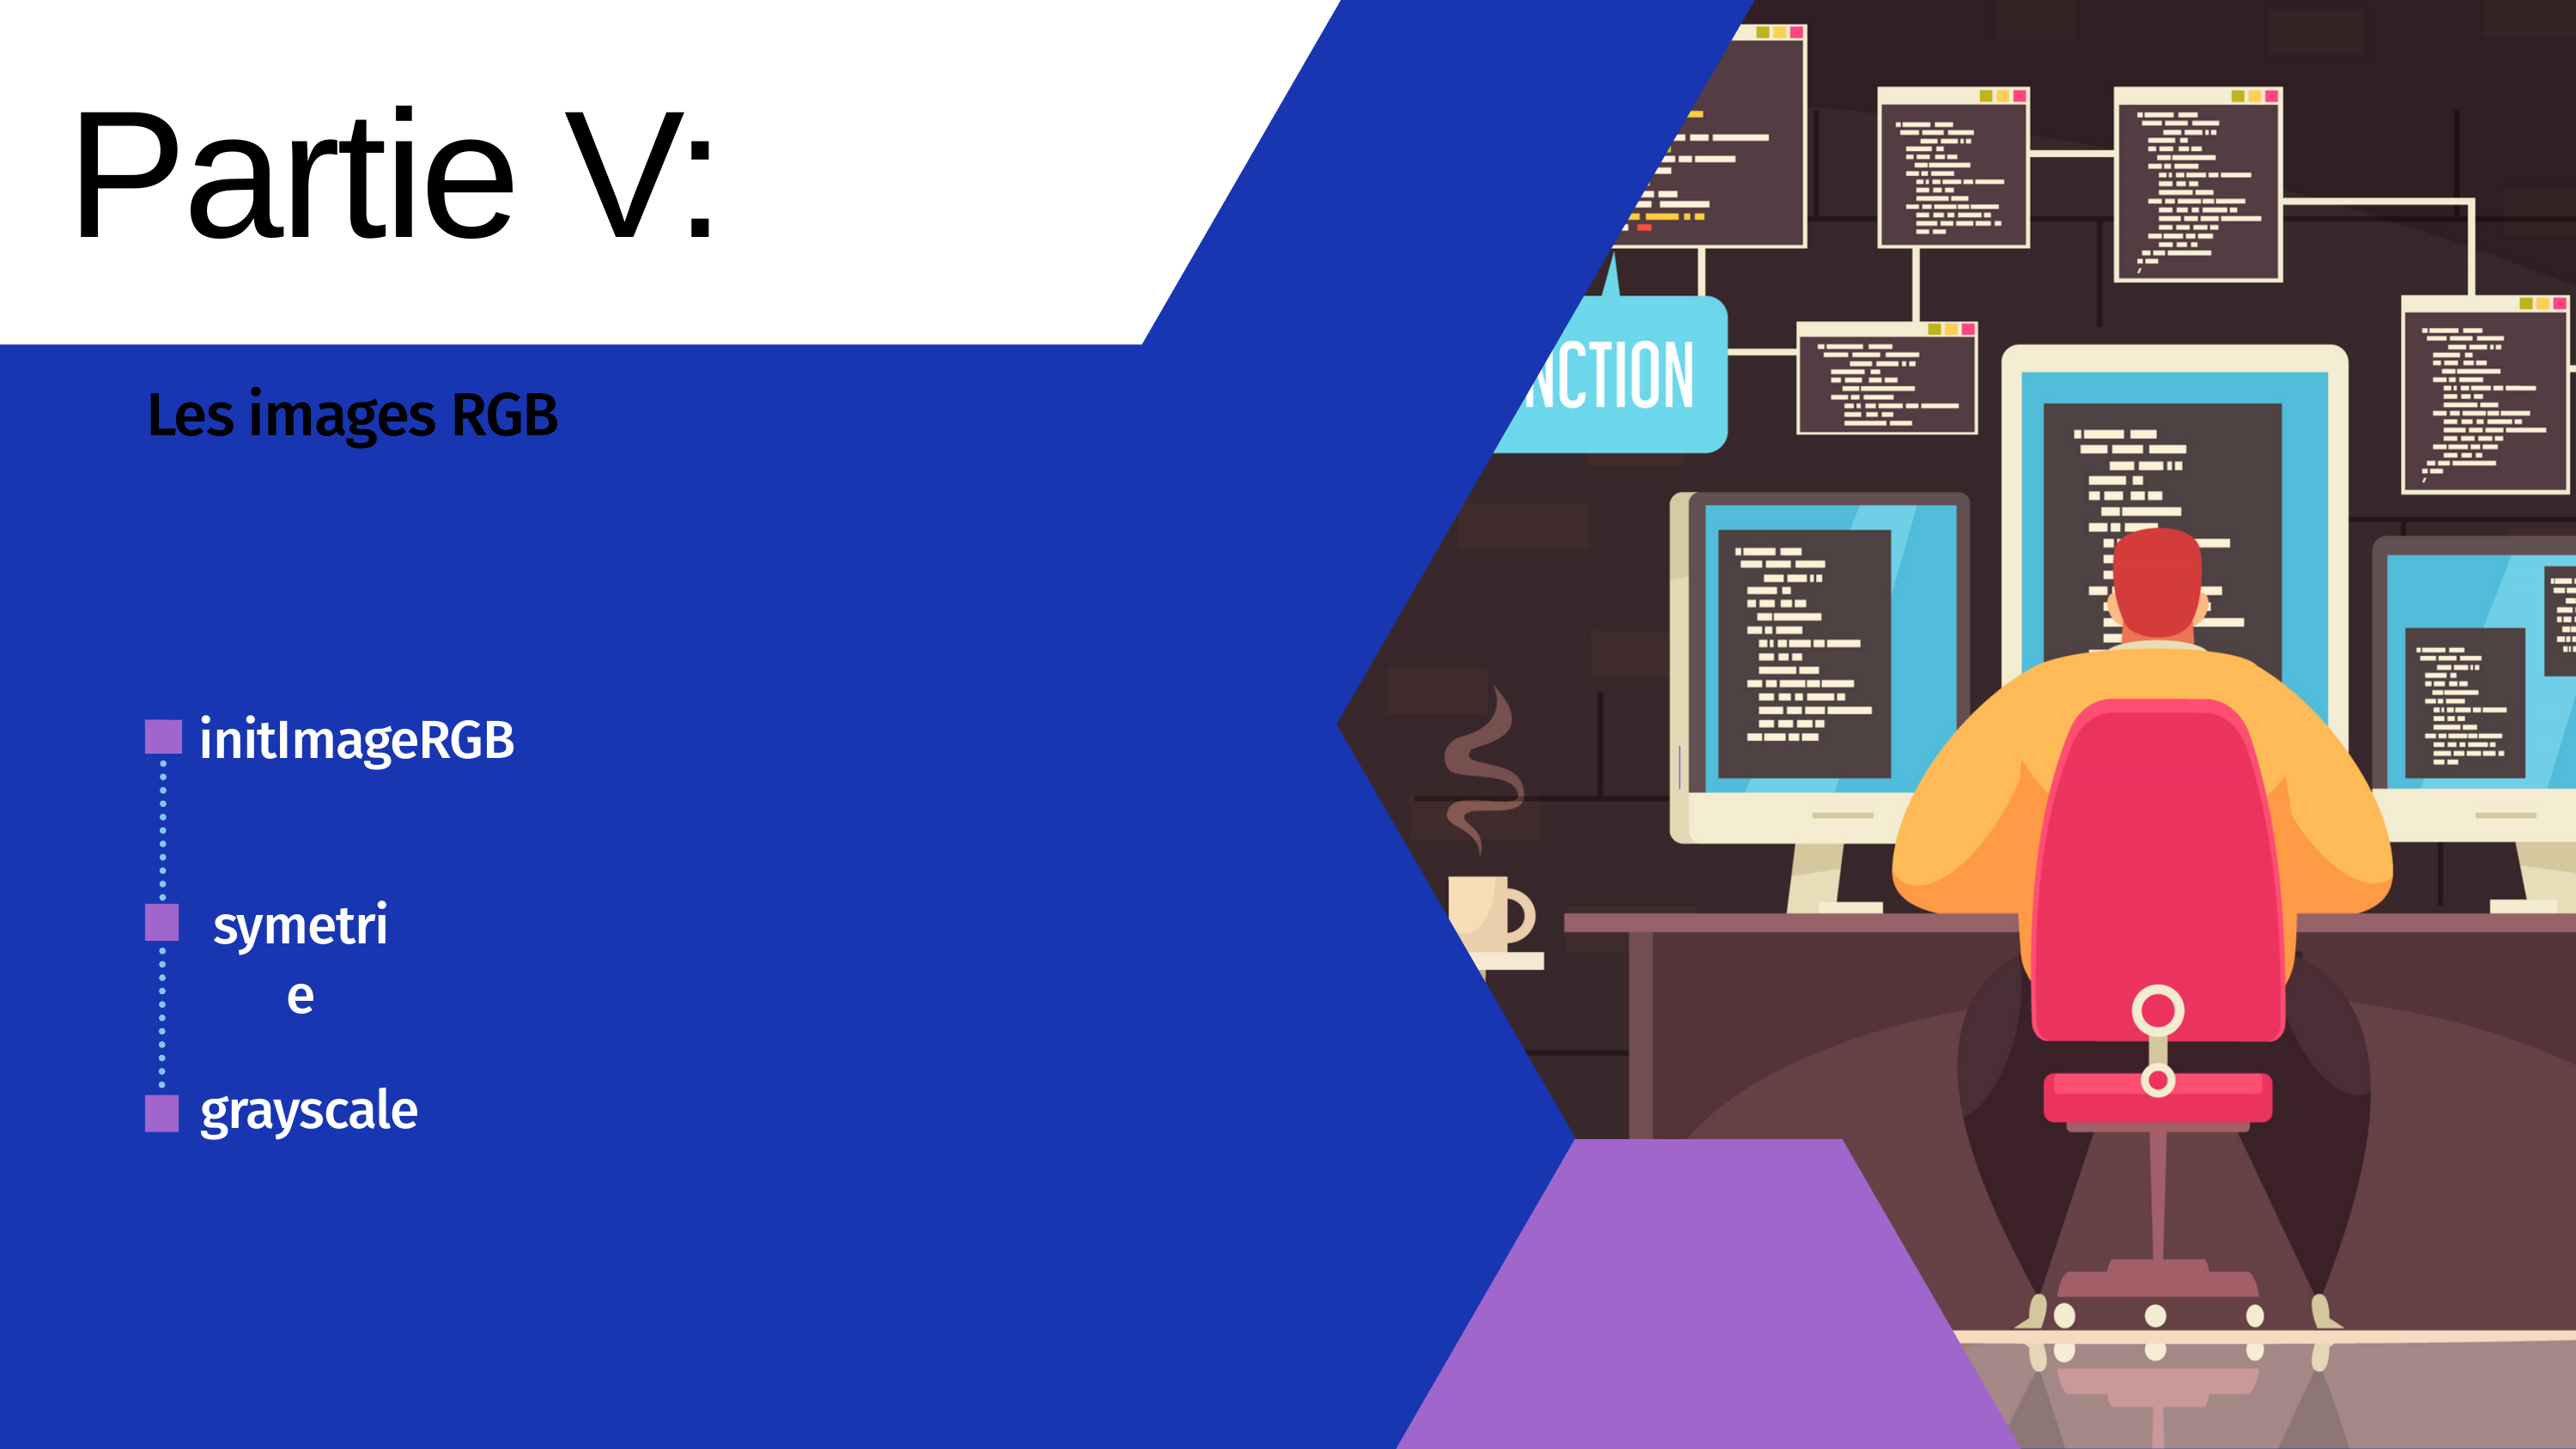

Partie V:
Les images RGB
initImageRGB

symetrie

grayscale